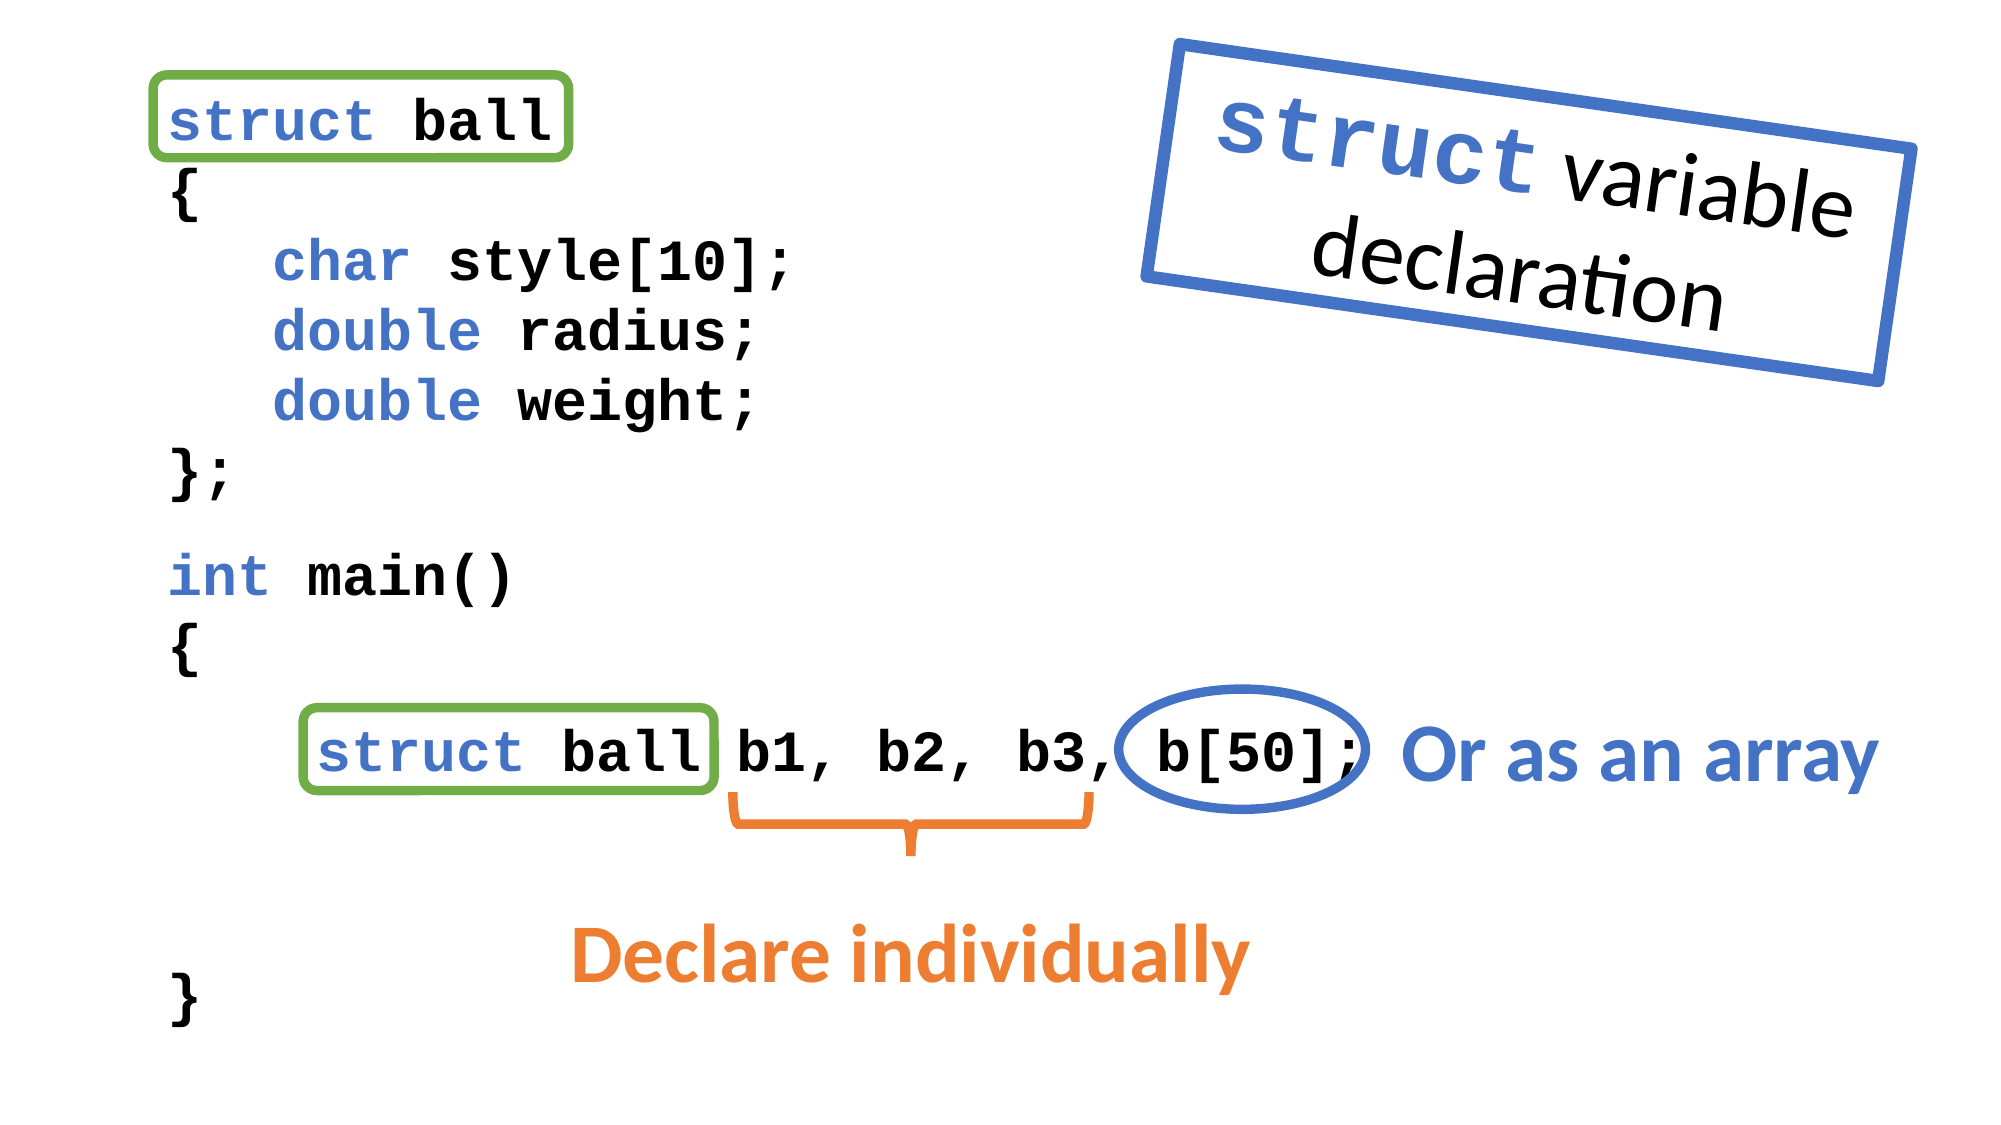

struct ball
{
   char style[10];
   double radius;
   double weight;
};

int main()
{

}

struct variable declaration

Or as an array
struct ball b1, b2, b3, b[50];

Declare individually